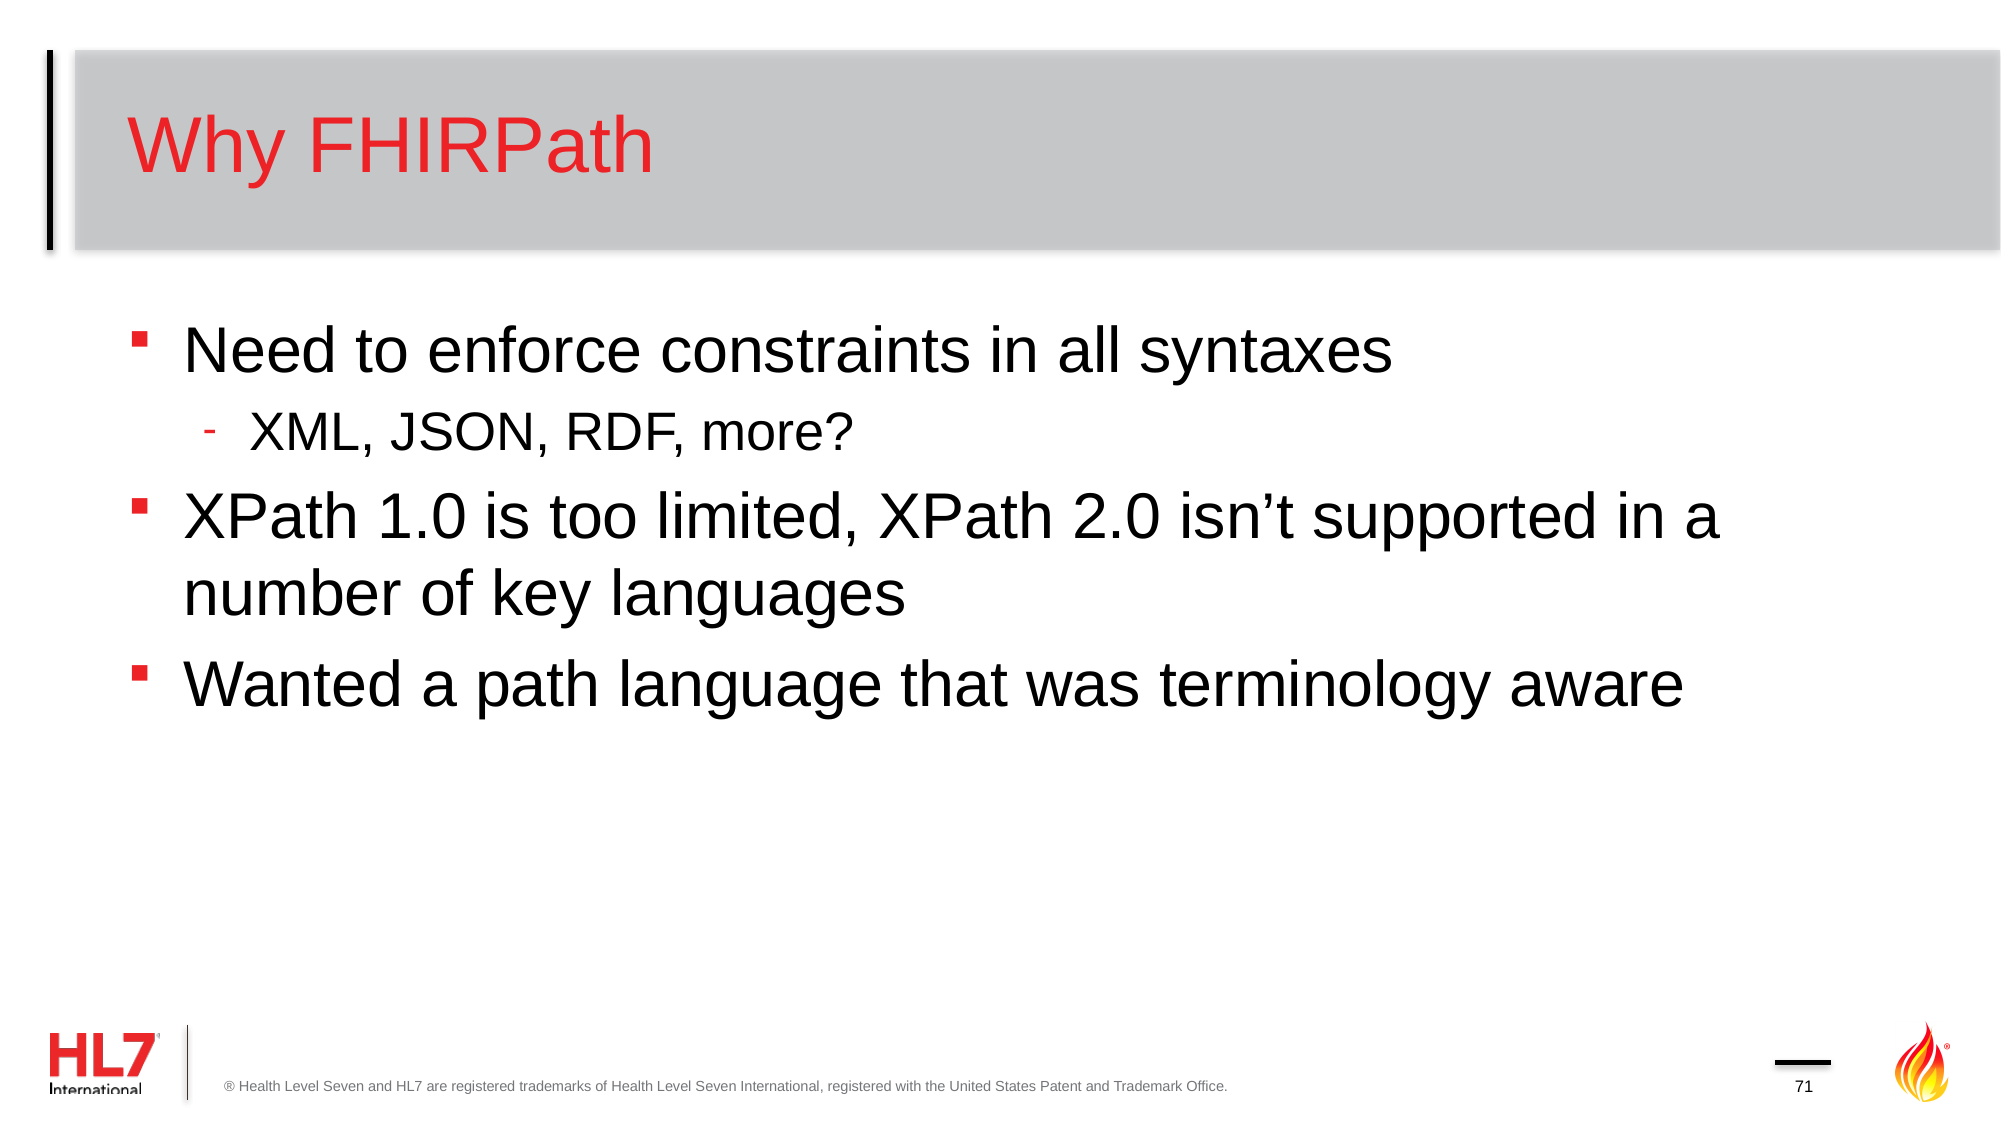

# Why FHIRPath
Need to enforce constraints in all syntaxes
XML, JSON, RDF, more?
XPath 1.0 is too limited, XPath 2.0 isn’t supported in a number of key languages
Wanted a path language that was terminology aware
® Health Level Seven and HL7 are registered trademarks of Health Level Seven International, registered with the United States Patent and Trademark Office.
71